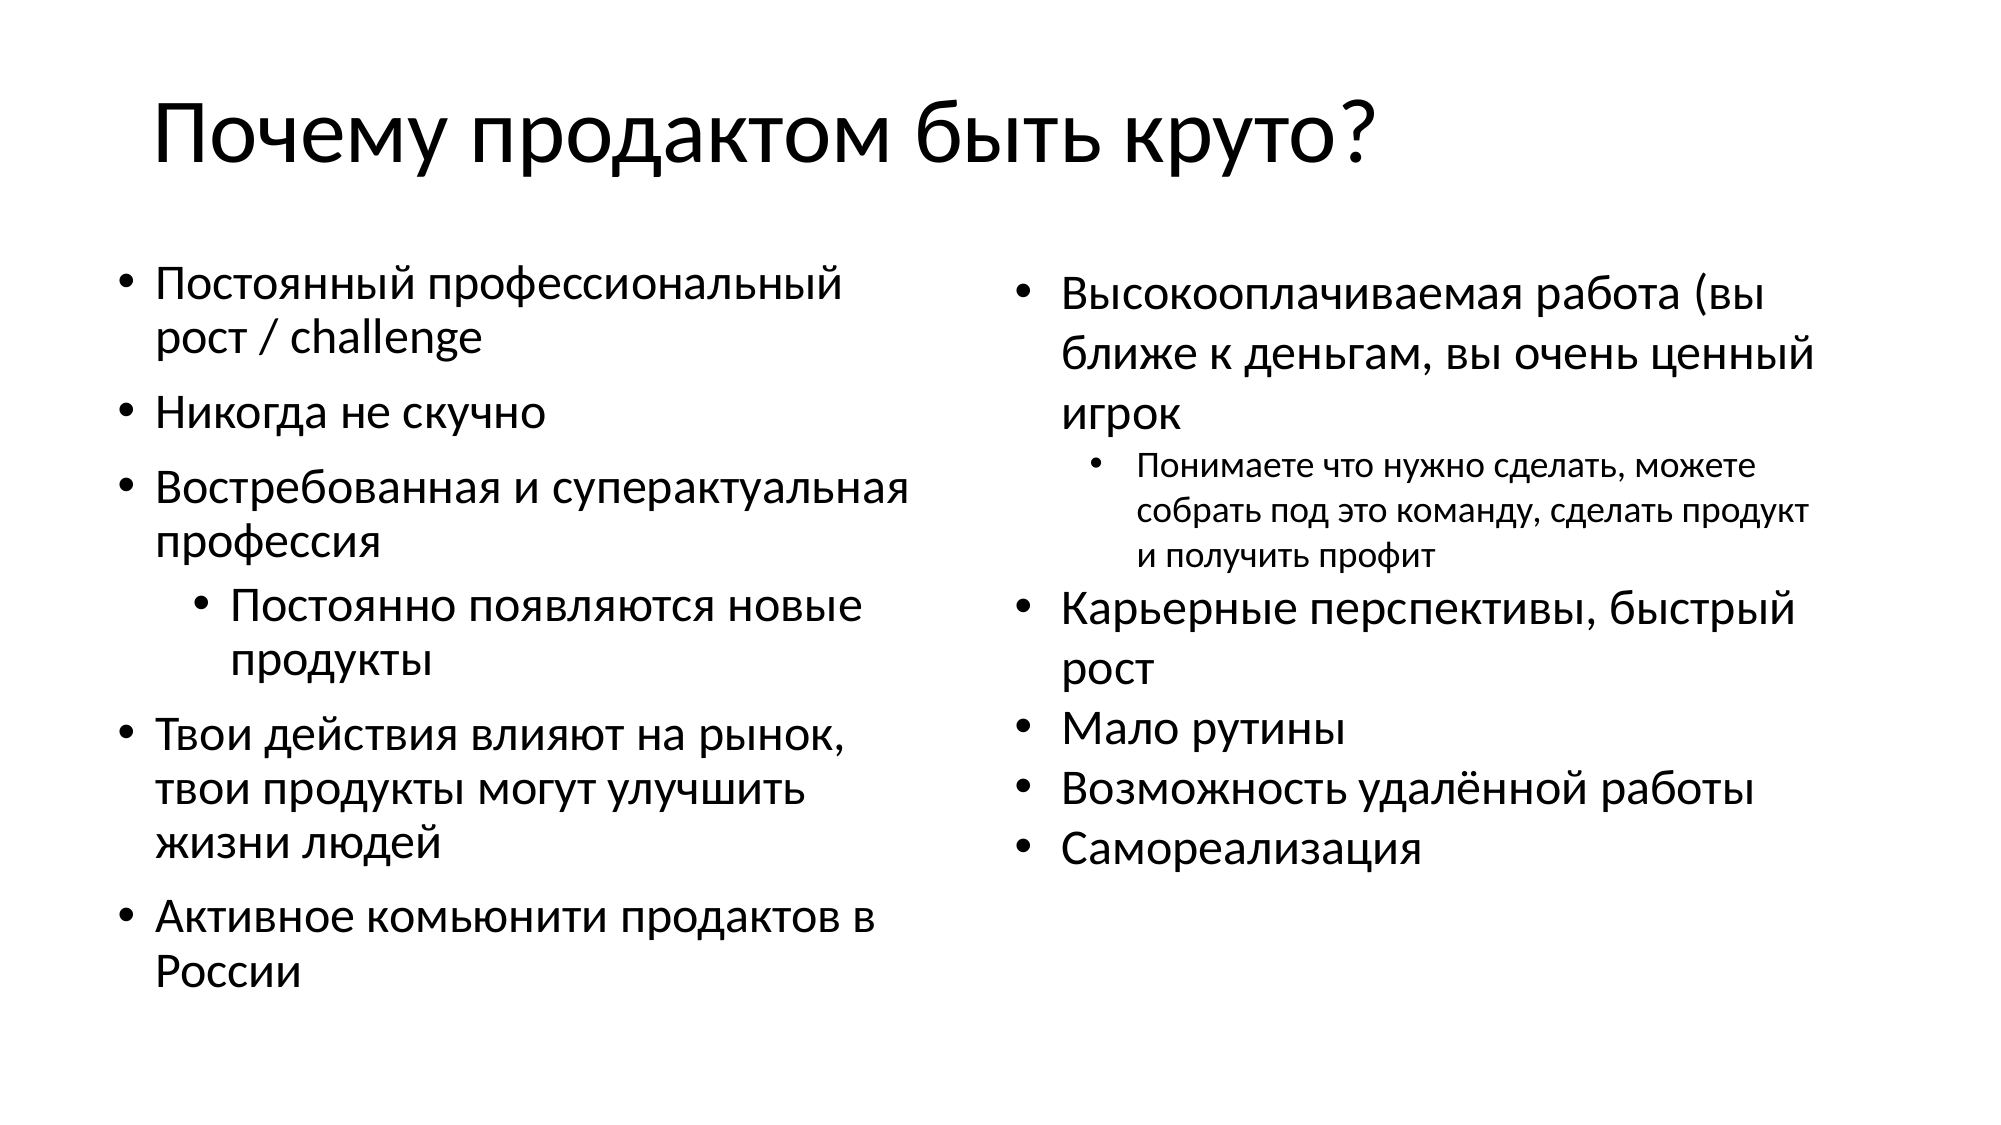

# Почему продактом быть круто?
Постоянный профессиональный рост / challenge
Никогда не скучно
Востребованная и суперактуальная профессия
Постоянно появляются новые продукты
Твои действия влияют на рынок, твои продукты могут улучшить жизни людей
Активное комьюнити продактов в России
Высокооплачиваемая работа (вы ближе к деньгам, вы очень ценный игрок
Понимаете что нужно сделать, можете собрать под это команду, сделать продукт и получить профит
Карьерные перспективы, быстрый рост
Мало рутины
Возможность удалённой работы
Самореализация